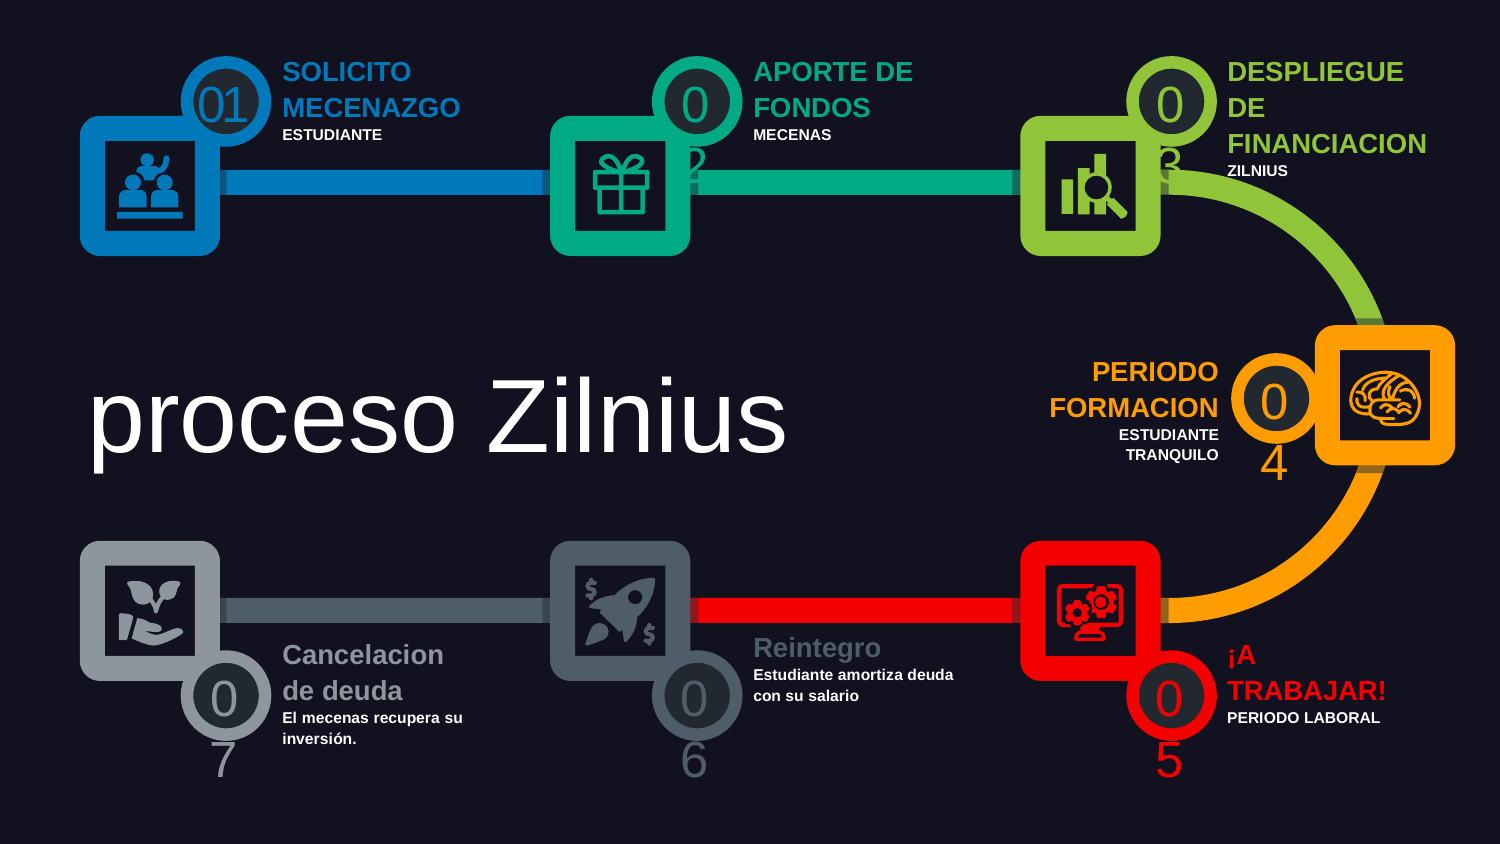

SOLICITO MECENAZGO
ESTUDIANTE
APORTE DE FONDOS
MECENAS
DESPLIEGUE DE FINANCIACION
ZILNIUS

01

02

03

# proceso Zilnius

PERIODO FORMACION
ESTUDIANTE TRANQUILO

04

Cancelacion de deuda
El mecenas recupera su inversión.
Reintegro
Estudiante amortiza deuda con su salario
¡A TRABAJAR!
PERIODO LABORAL

07

06

05